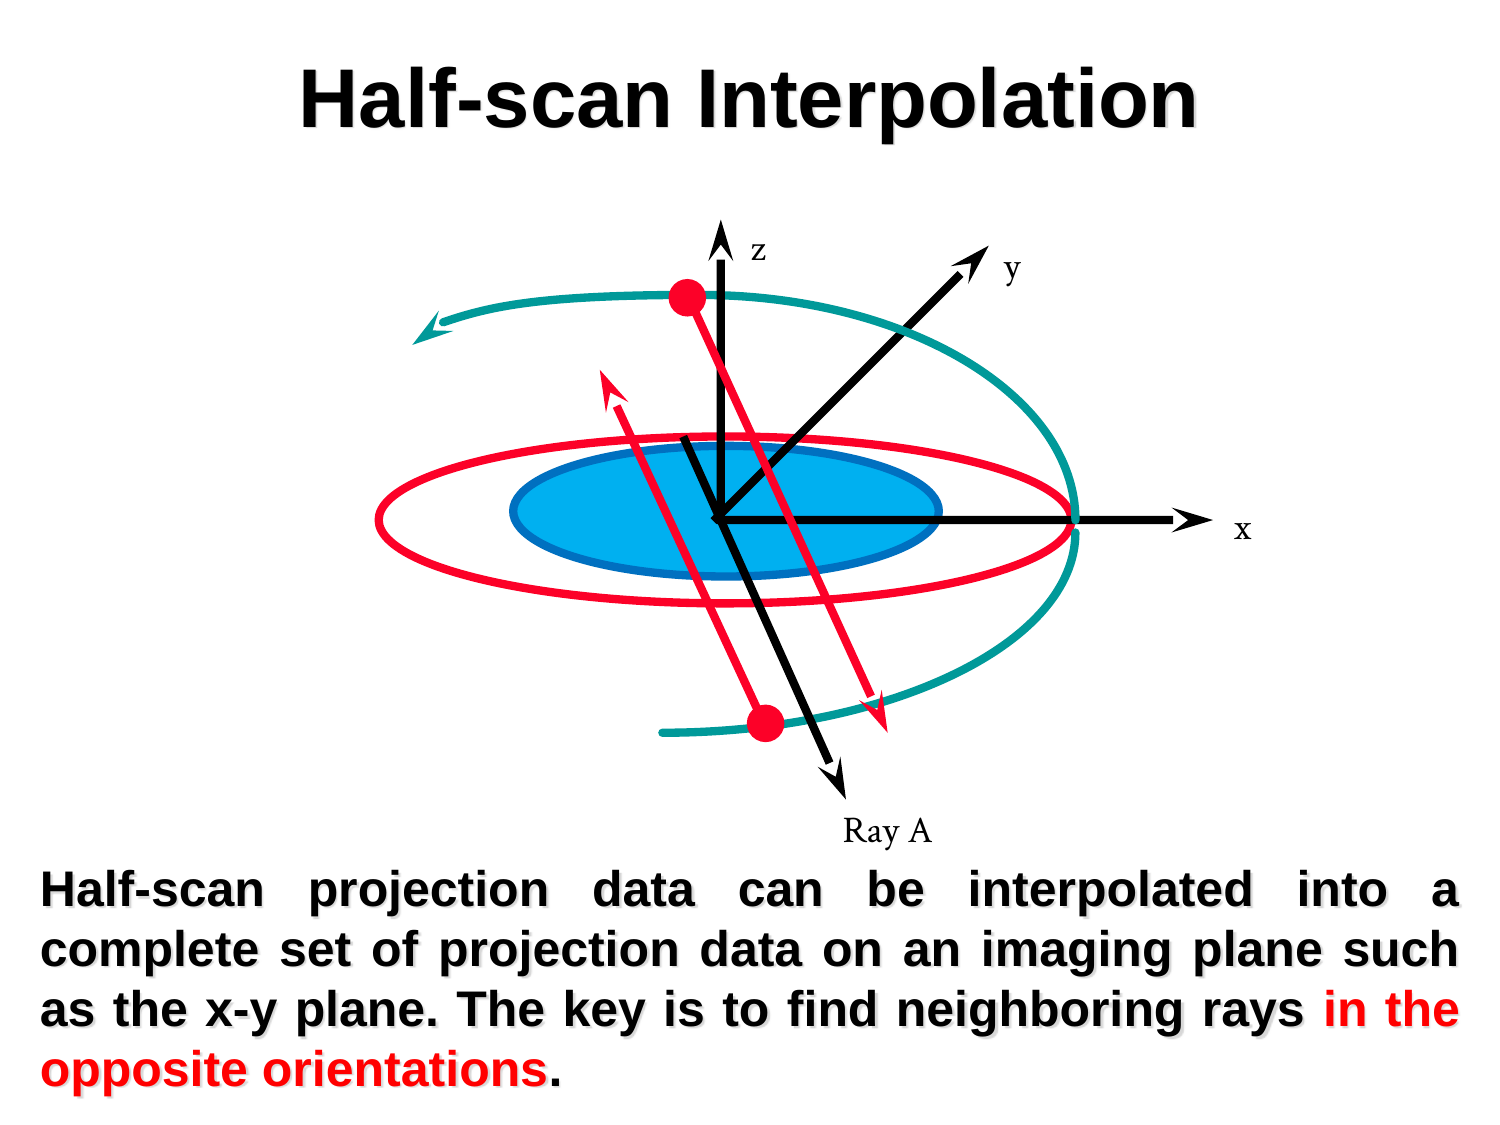

# Half-scan Interpolation
z

y

x

Ray A
Half-scan projection data can be interpolated into a complete set of projection data on an imaging plane such as the x-y plane. The key is to find neighboring rays in the opposite orientations.